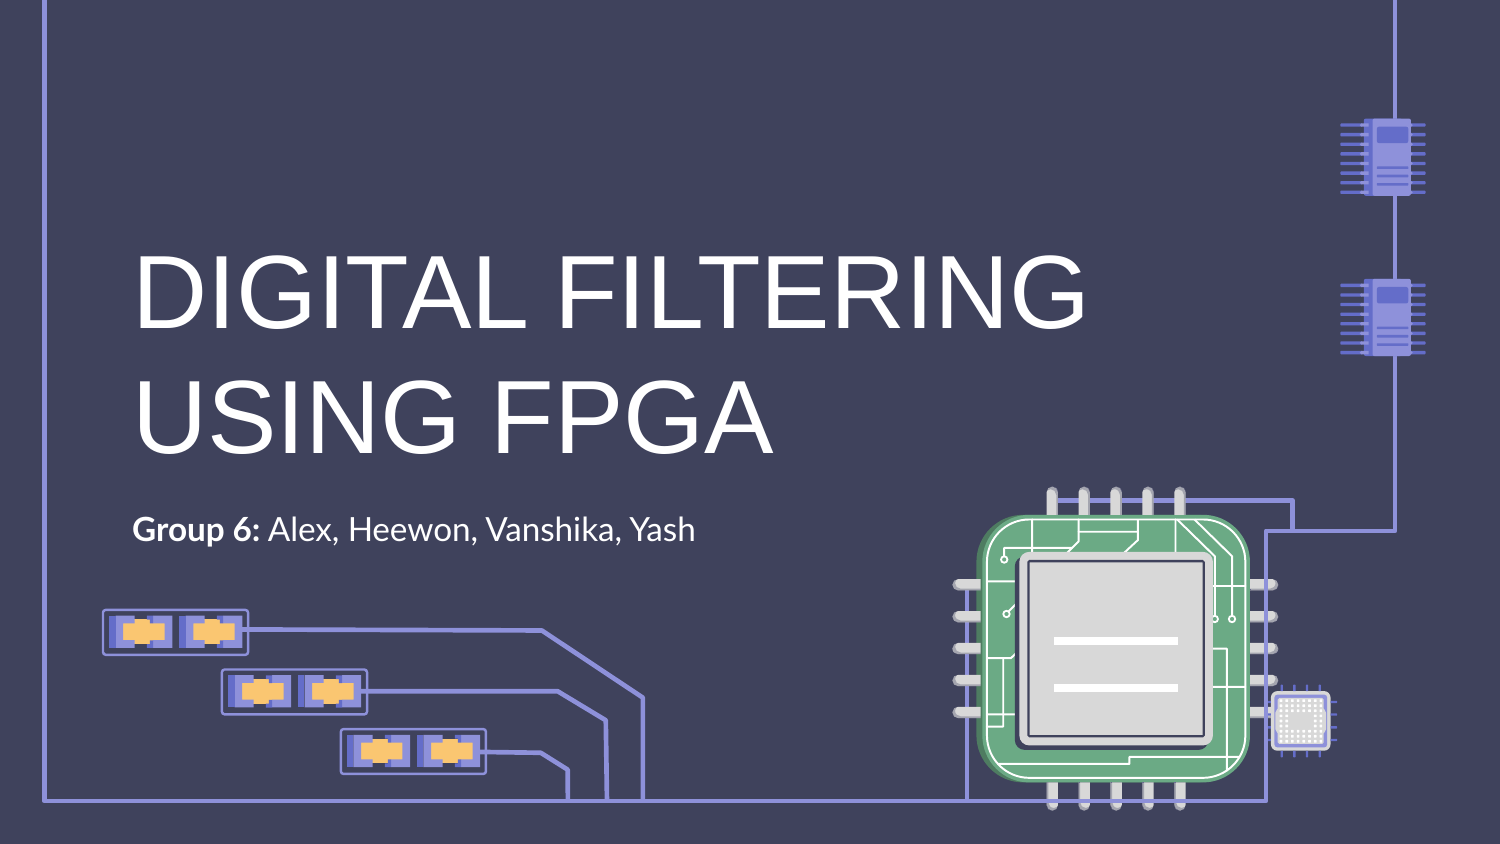

# DIGITAL FILTERING USING FPGA
Group 6: Alex, Heewon, Vanshika, Yash